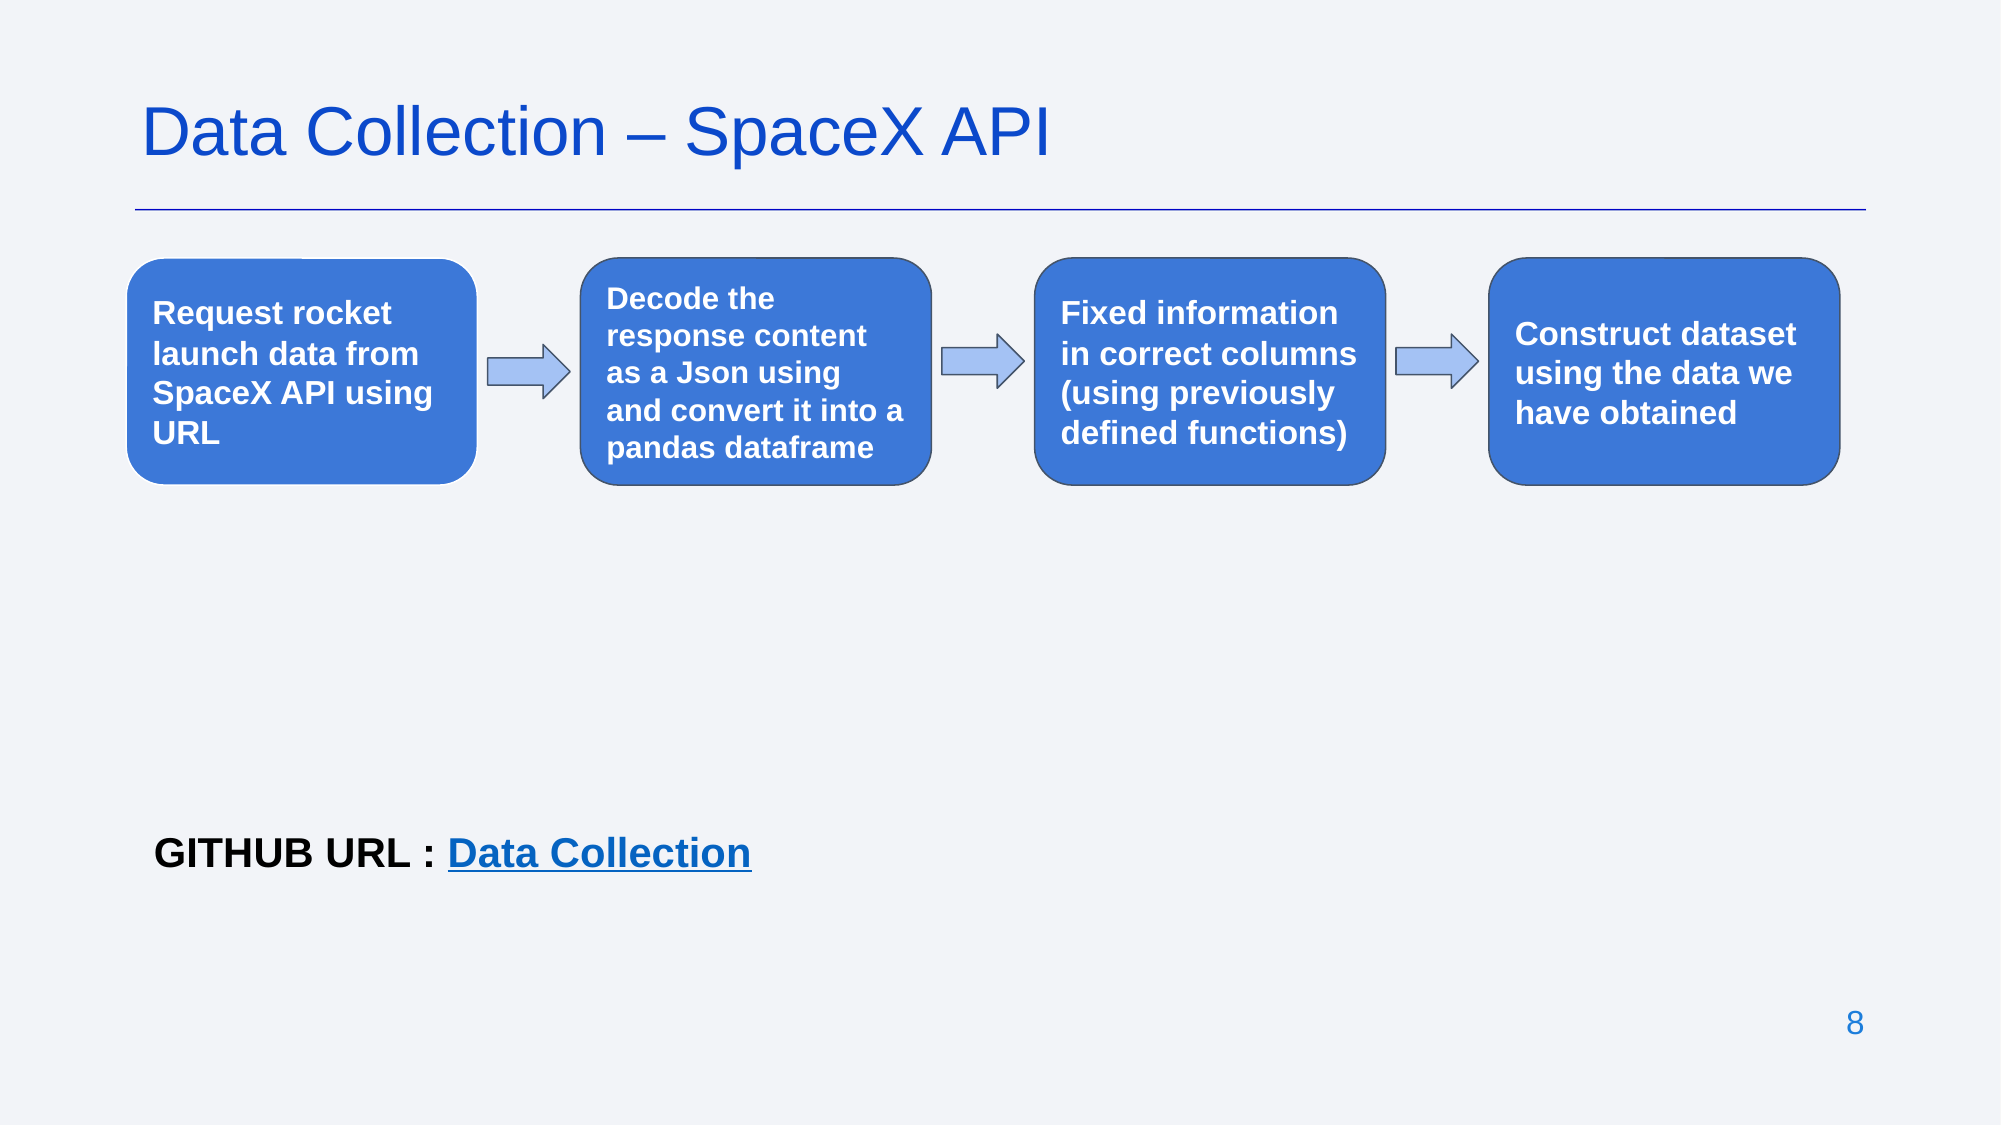

Data Collection – SpaceX API
Request rocket launch data from SpaceX API using URL
Decode the response content as a Json using and convert it into a pandas dataframe
Fixed information in correct columns (using previously defined functions)
Construct dataset using the data we have obtained

GITHUB URL : Data Collection
8